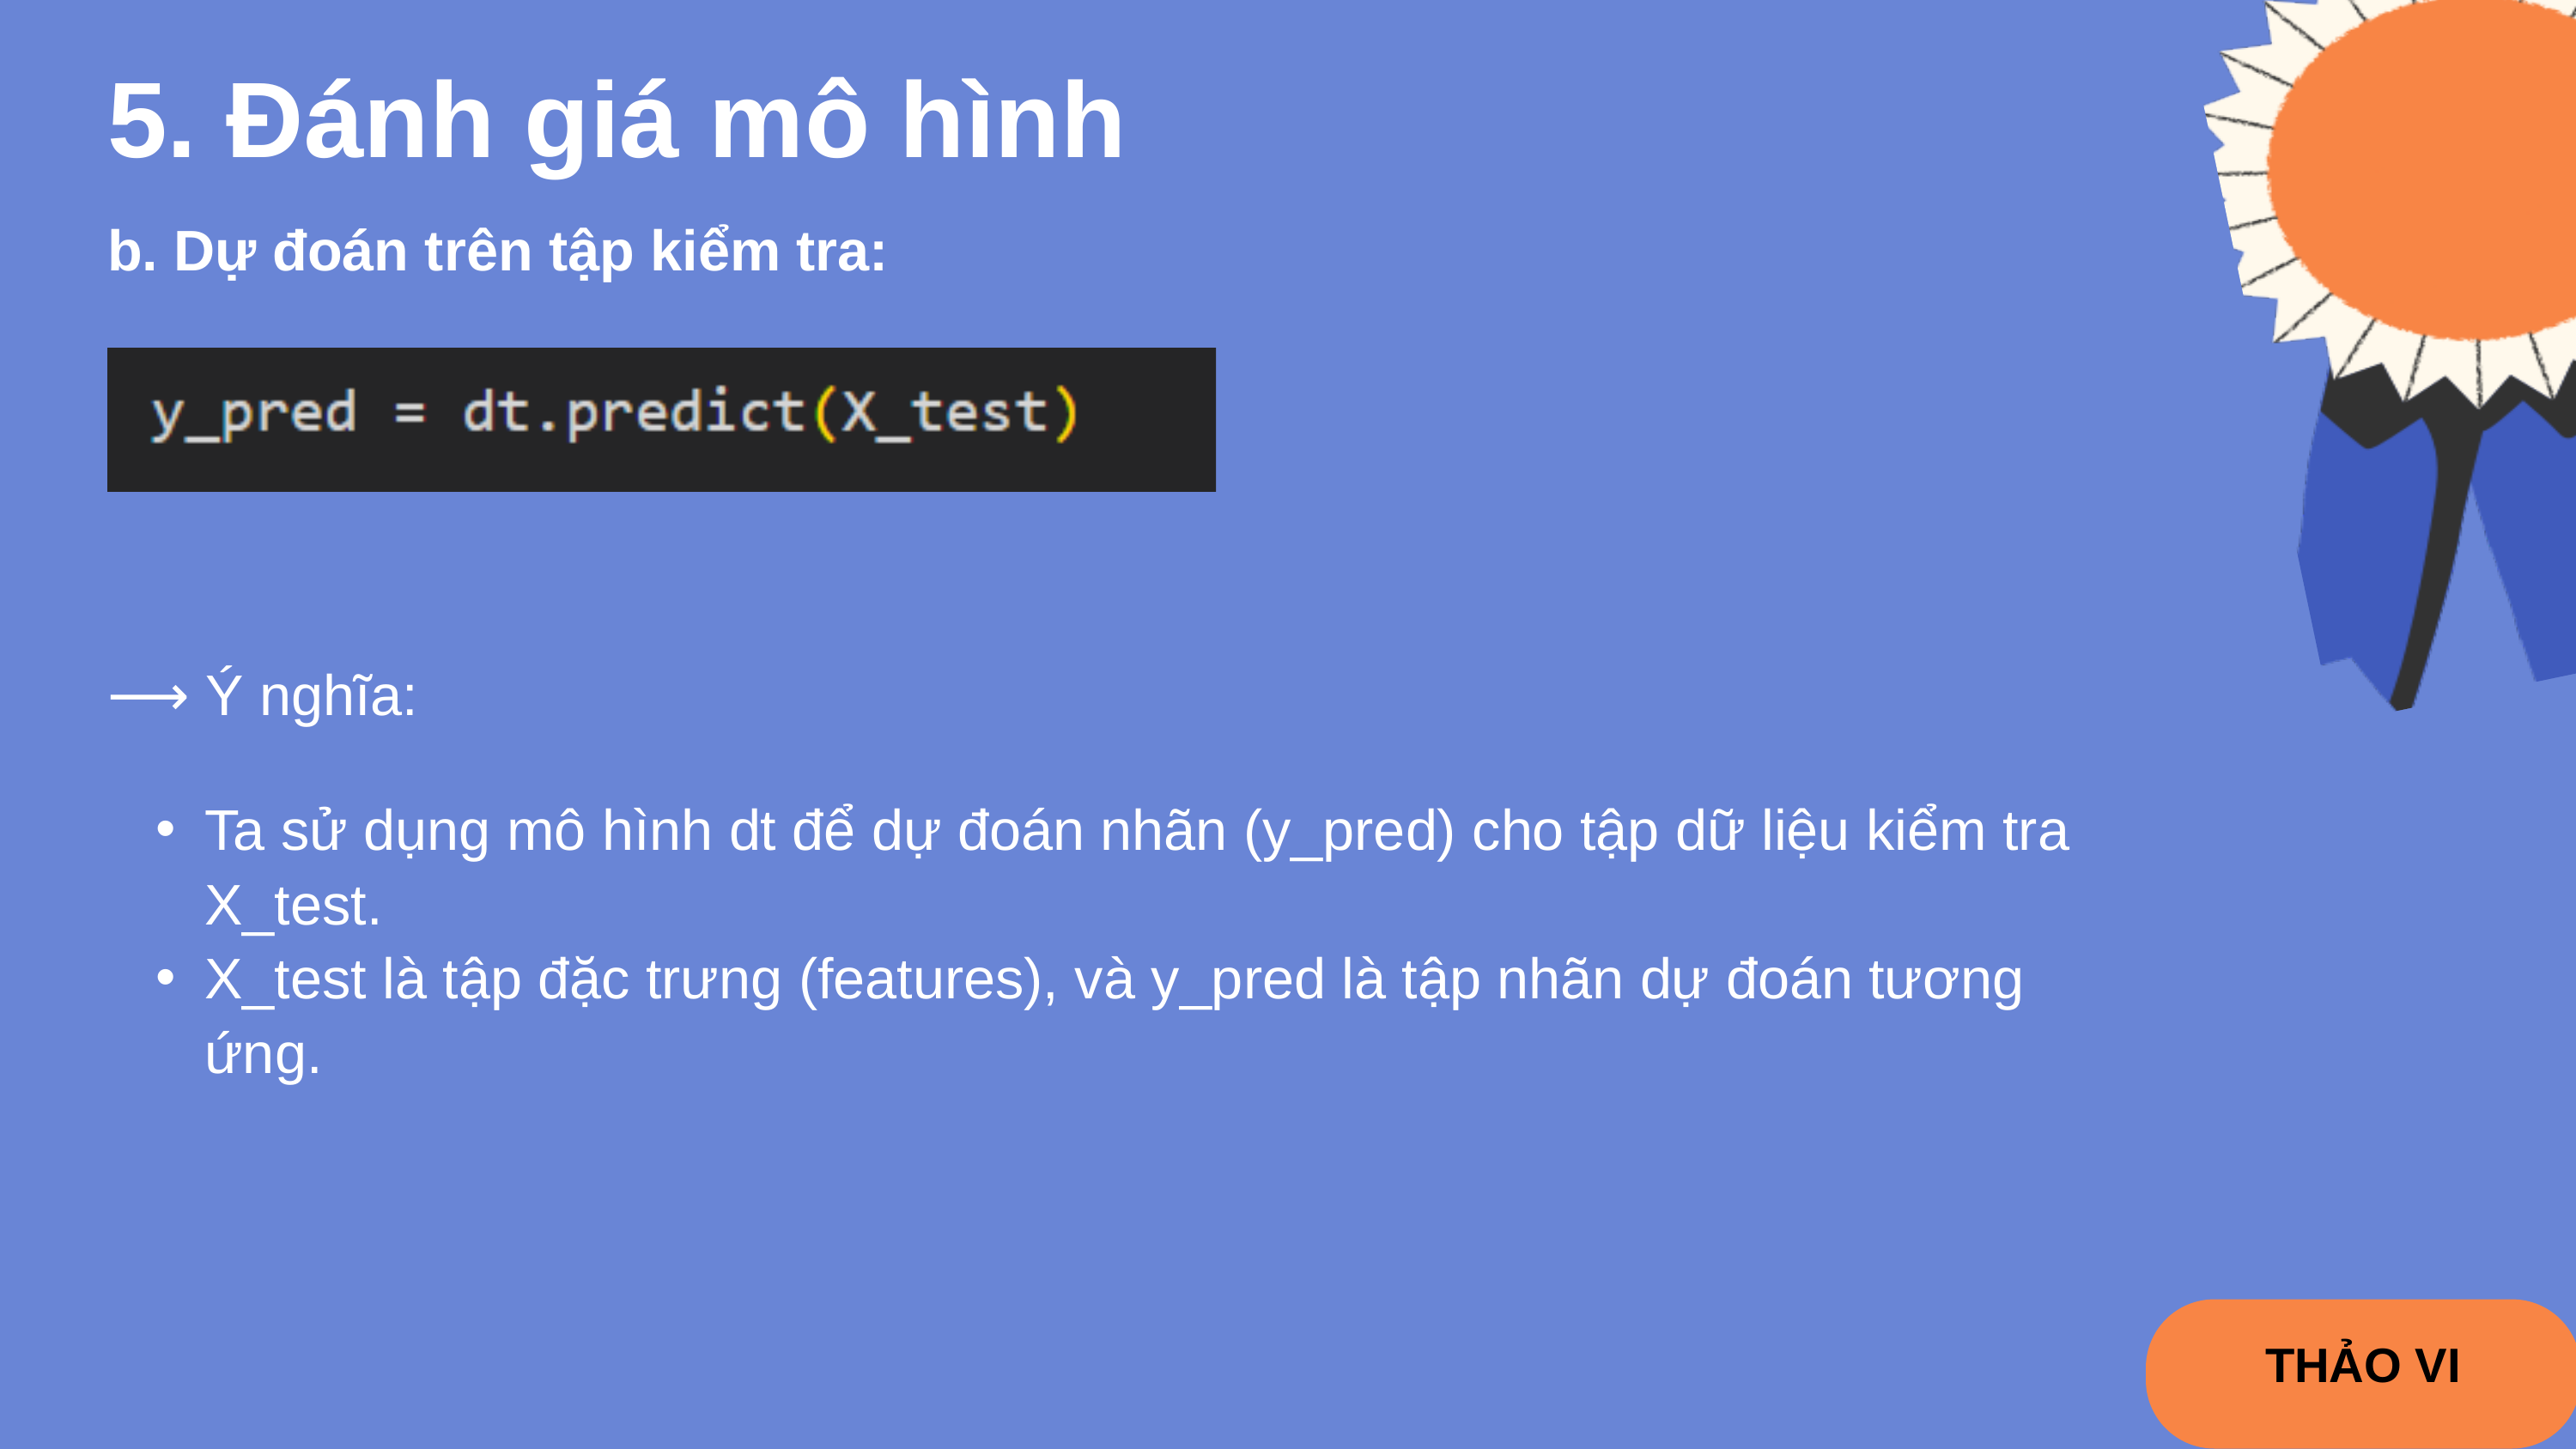

5. Đánh giá mô hình
b. Dự đoán trên tập kiểm tra:

⟶ Ý nghĩa:
Ta sử dụng mô hình dt để dự đoán nhãn (y_pred) cho tập dữ liệu kiểm tra X_test.
X_test là tập đặc trưng (features), và y_pred là tập nhãn dự đoán tương ứng.

THẢO VI